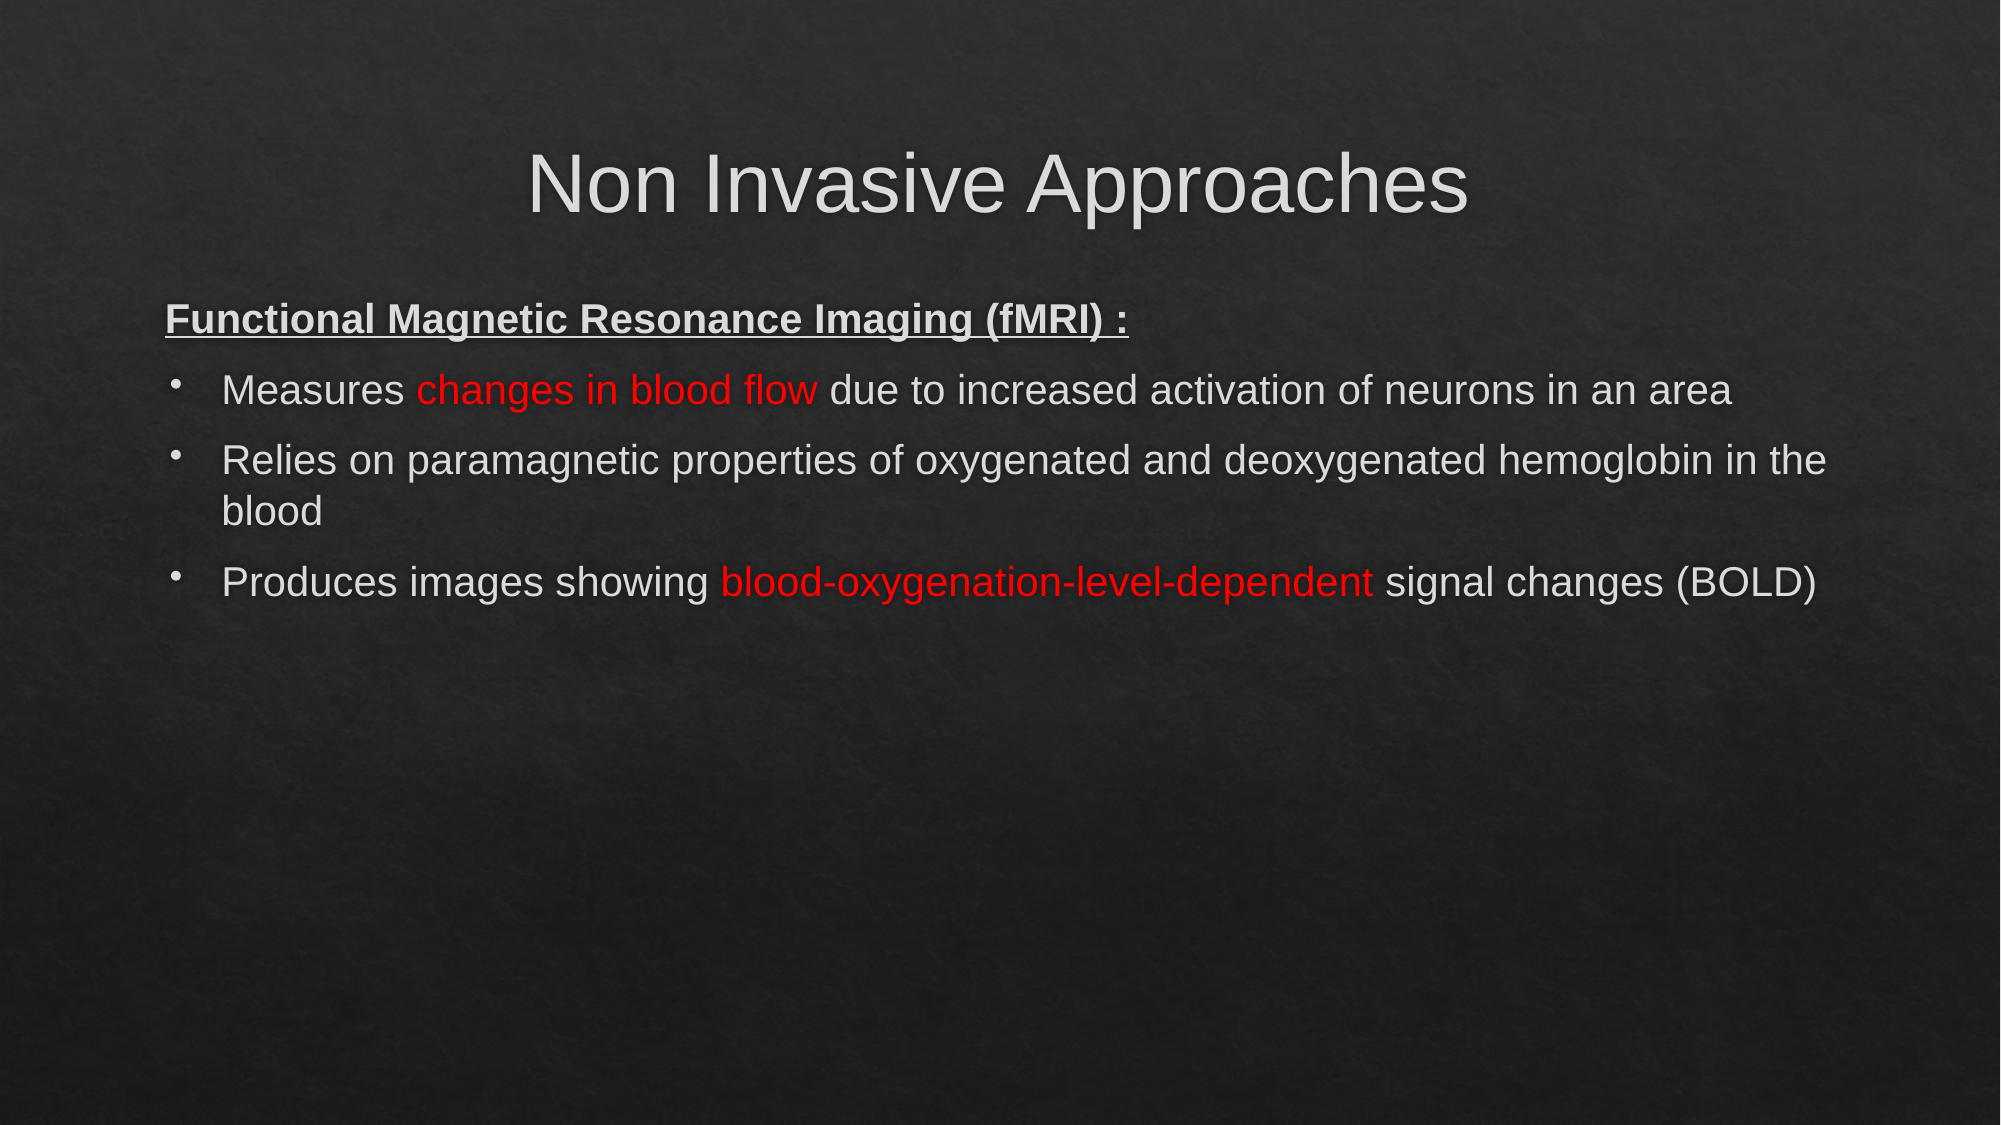

# Non Invasive Approaches
Functional Magnetic Resonance Imaging (fMRI) :
Measures changes in blood flow due to increased activation of neurons in an area
Relies on paramagnetic properties of oxygenated and deoxygenated hemoglobin in the blood
Produces images showing blood-oxygenation-level-dependent signal changes (BOLD)